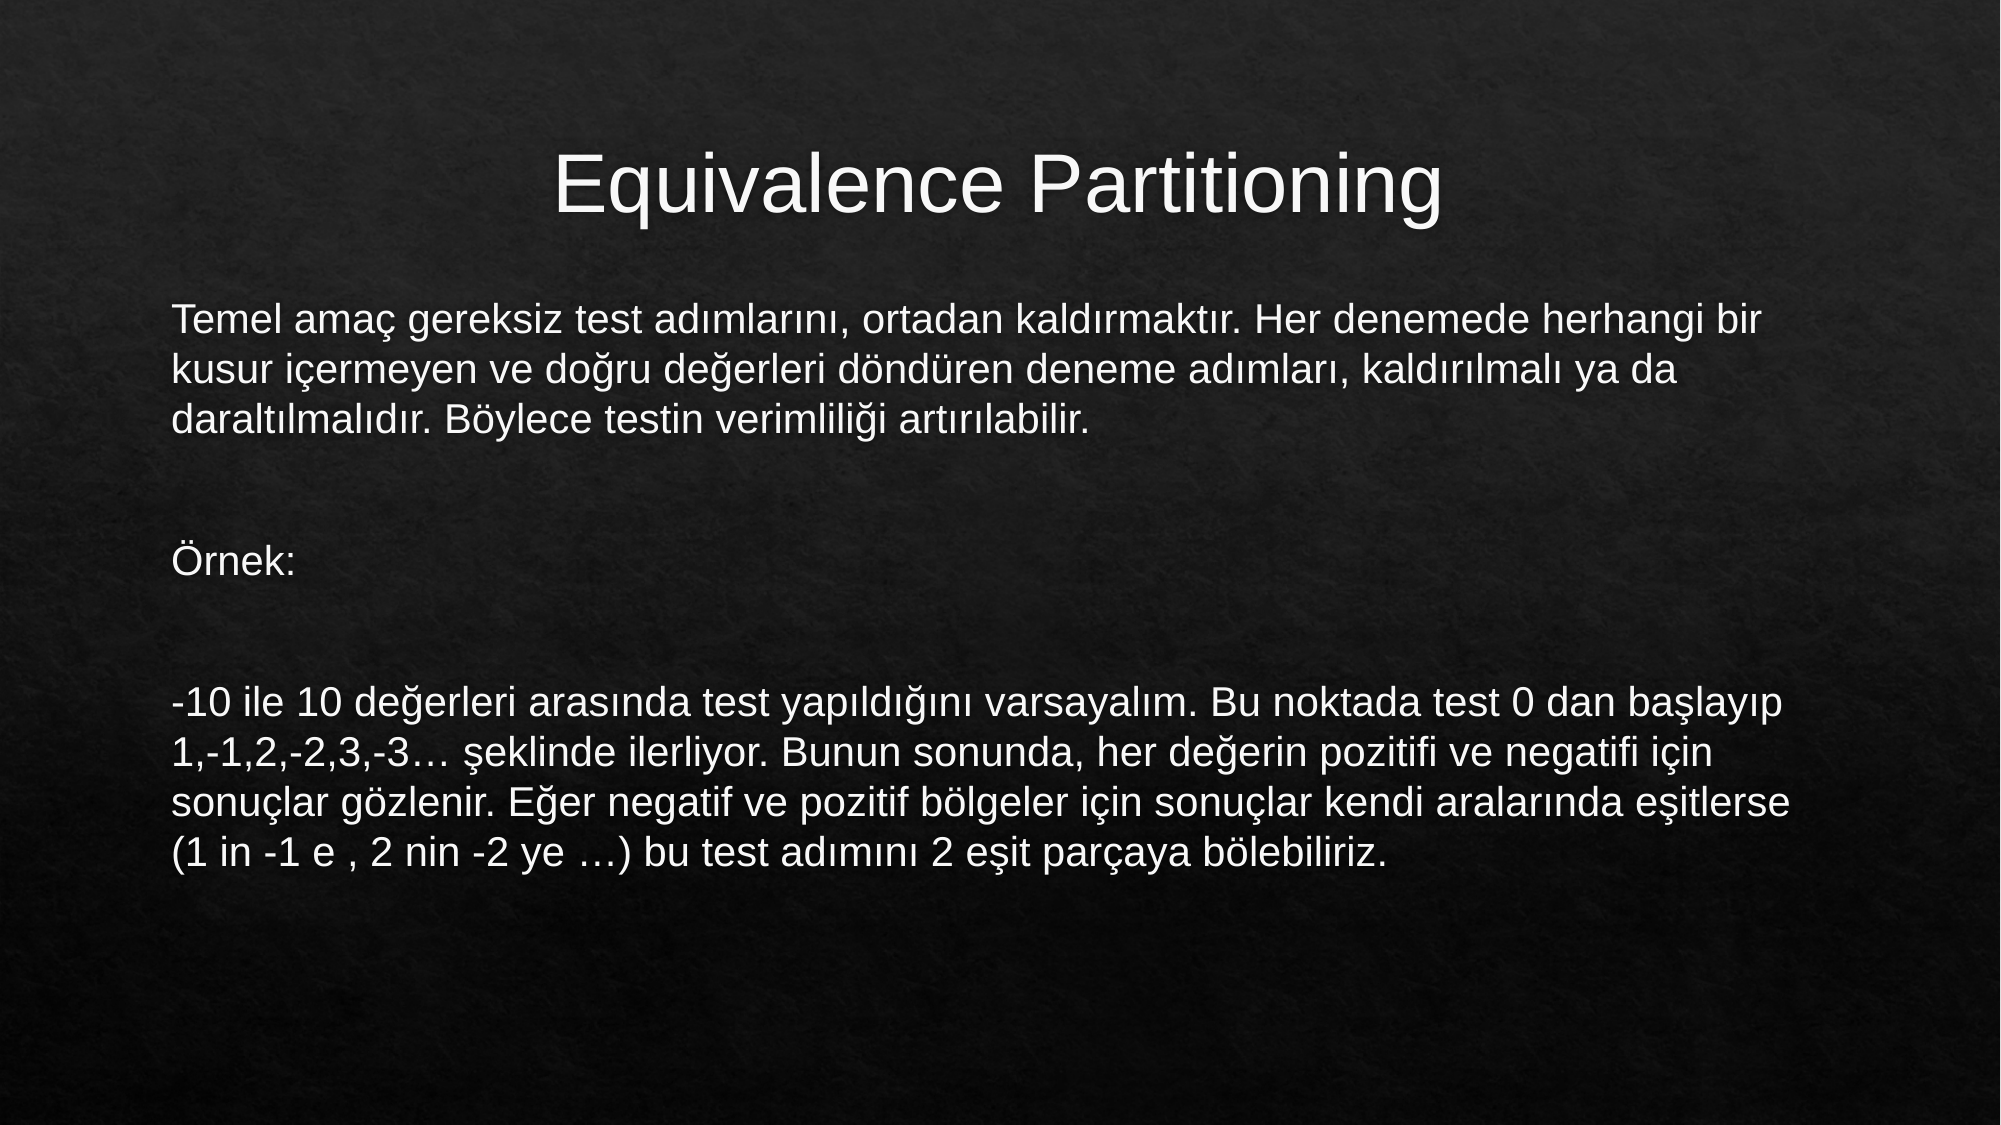

# Equivalence Partitioning
Temel amaç gereksiz test adımlarını, ortadan kaldırmaktır. Her denemede herhangi bir kusur içermeyen ve doğru değerleri döndüren deneme adımları, kaldırılmalı ya da daraltılmalıdır. Böylece testin verimliliği artırılabilir.

Örnek:

-10 ile 10 değerleri arasında test yapıldığını varsayalım. Bu noktada test 0 dan başlayıp 1,-1,2,-2,3,-3… şeklinde ilerliyor. Bunun sonunda, her değerin pozitifi ve negatifi için sonuçlar gözlenir. Eğer negatif ve pozitif bölgeler için sonuçlar kendi aralarında eşitlerse (1 in -1 e , 2 nin -2 ye …) bu test adımını 2 eşit parçaya bölebiliriz.